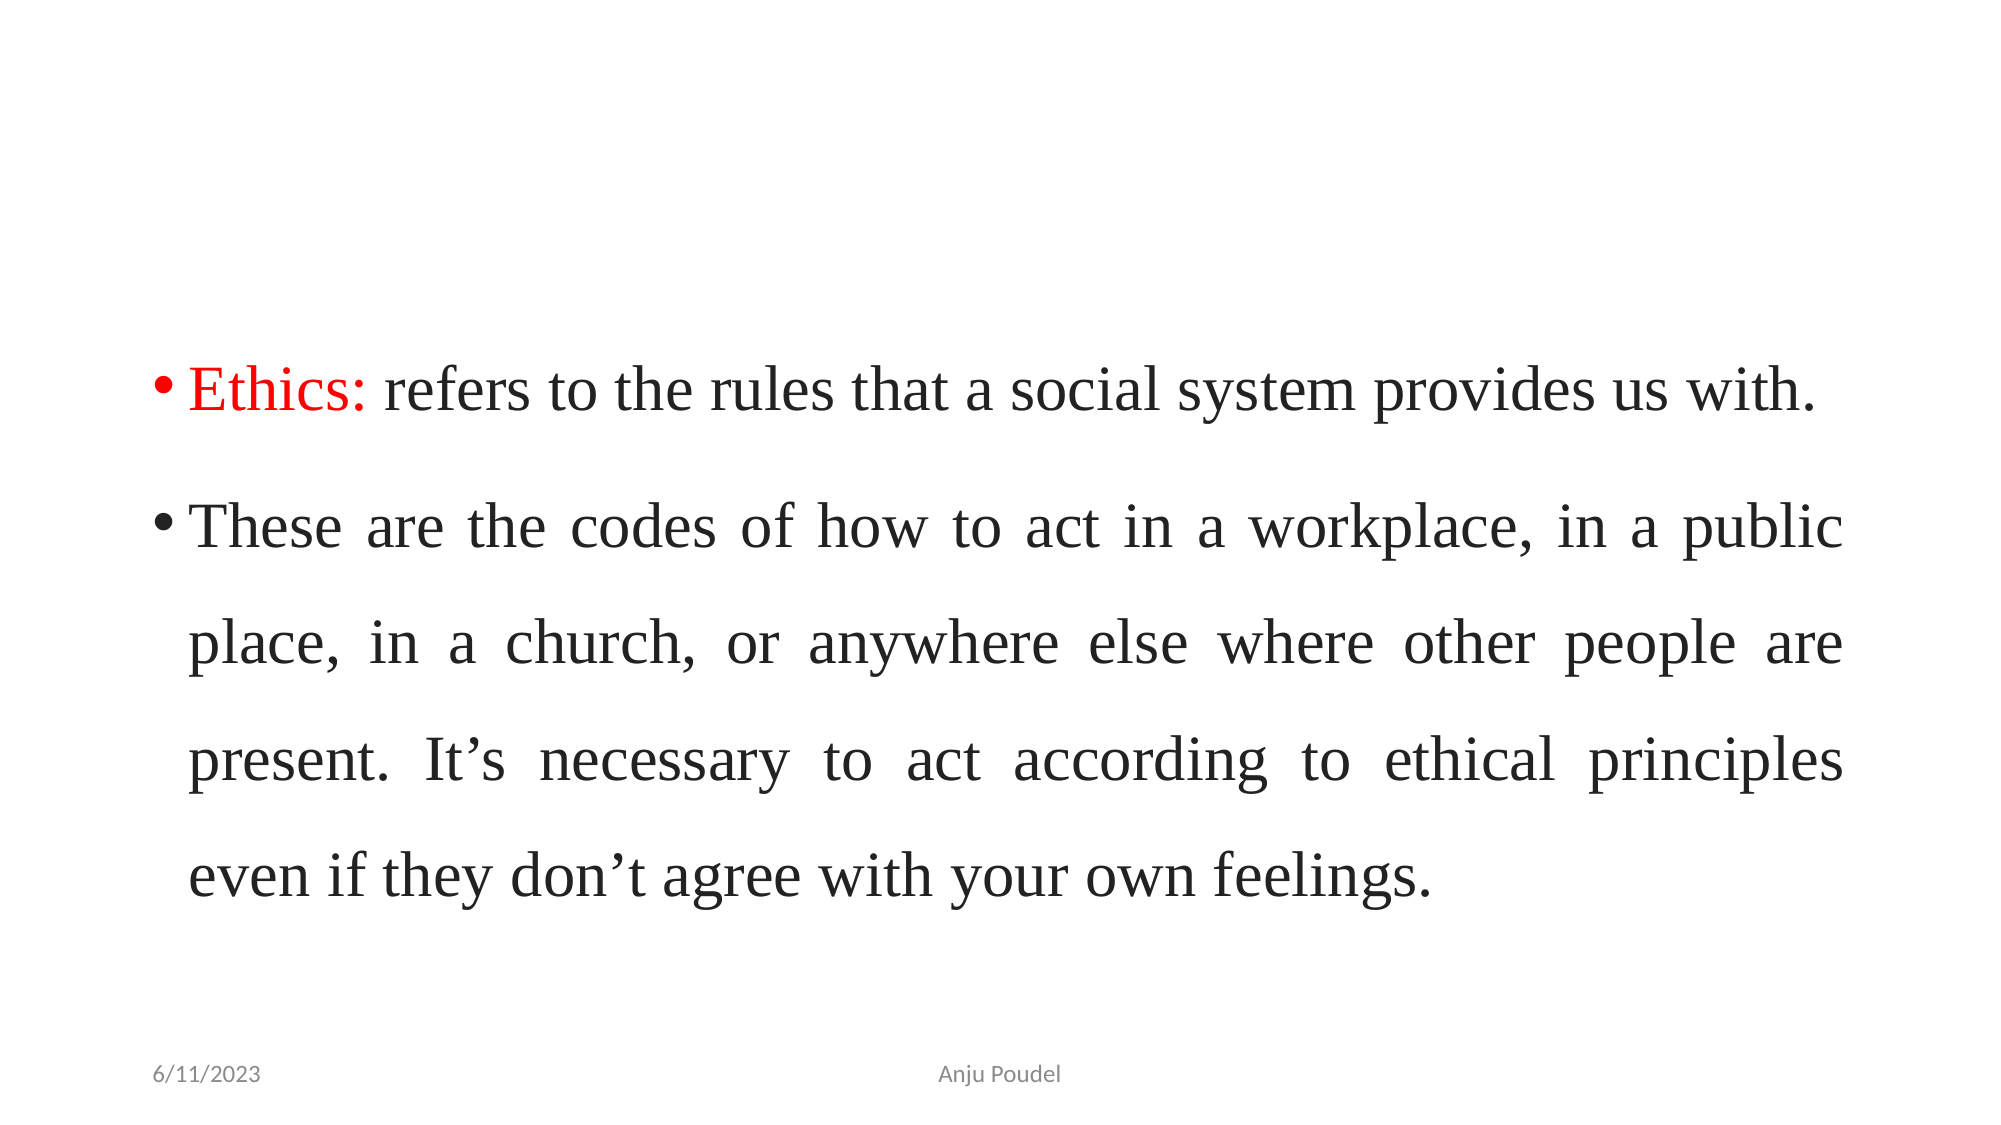

#
Ethics: refers to the rules that a social system provides us with.
These are the codes of how to act in a workplace, in a public place, in a church, or anywhere else where other people are present. It’s necessary to act according to ethical principles even if they don’t agree with your own feelings.
6/11/2023
Anju Poudel